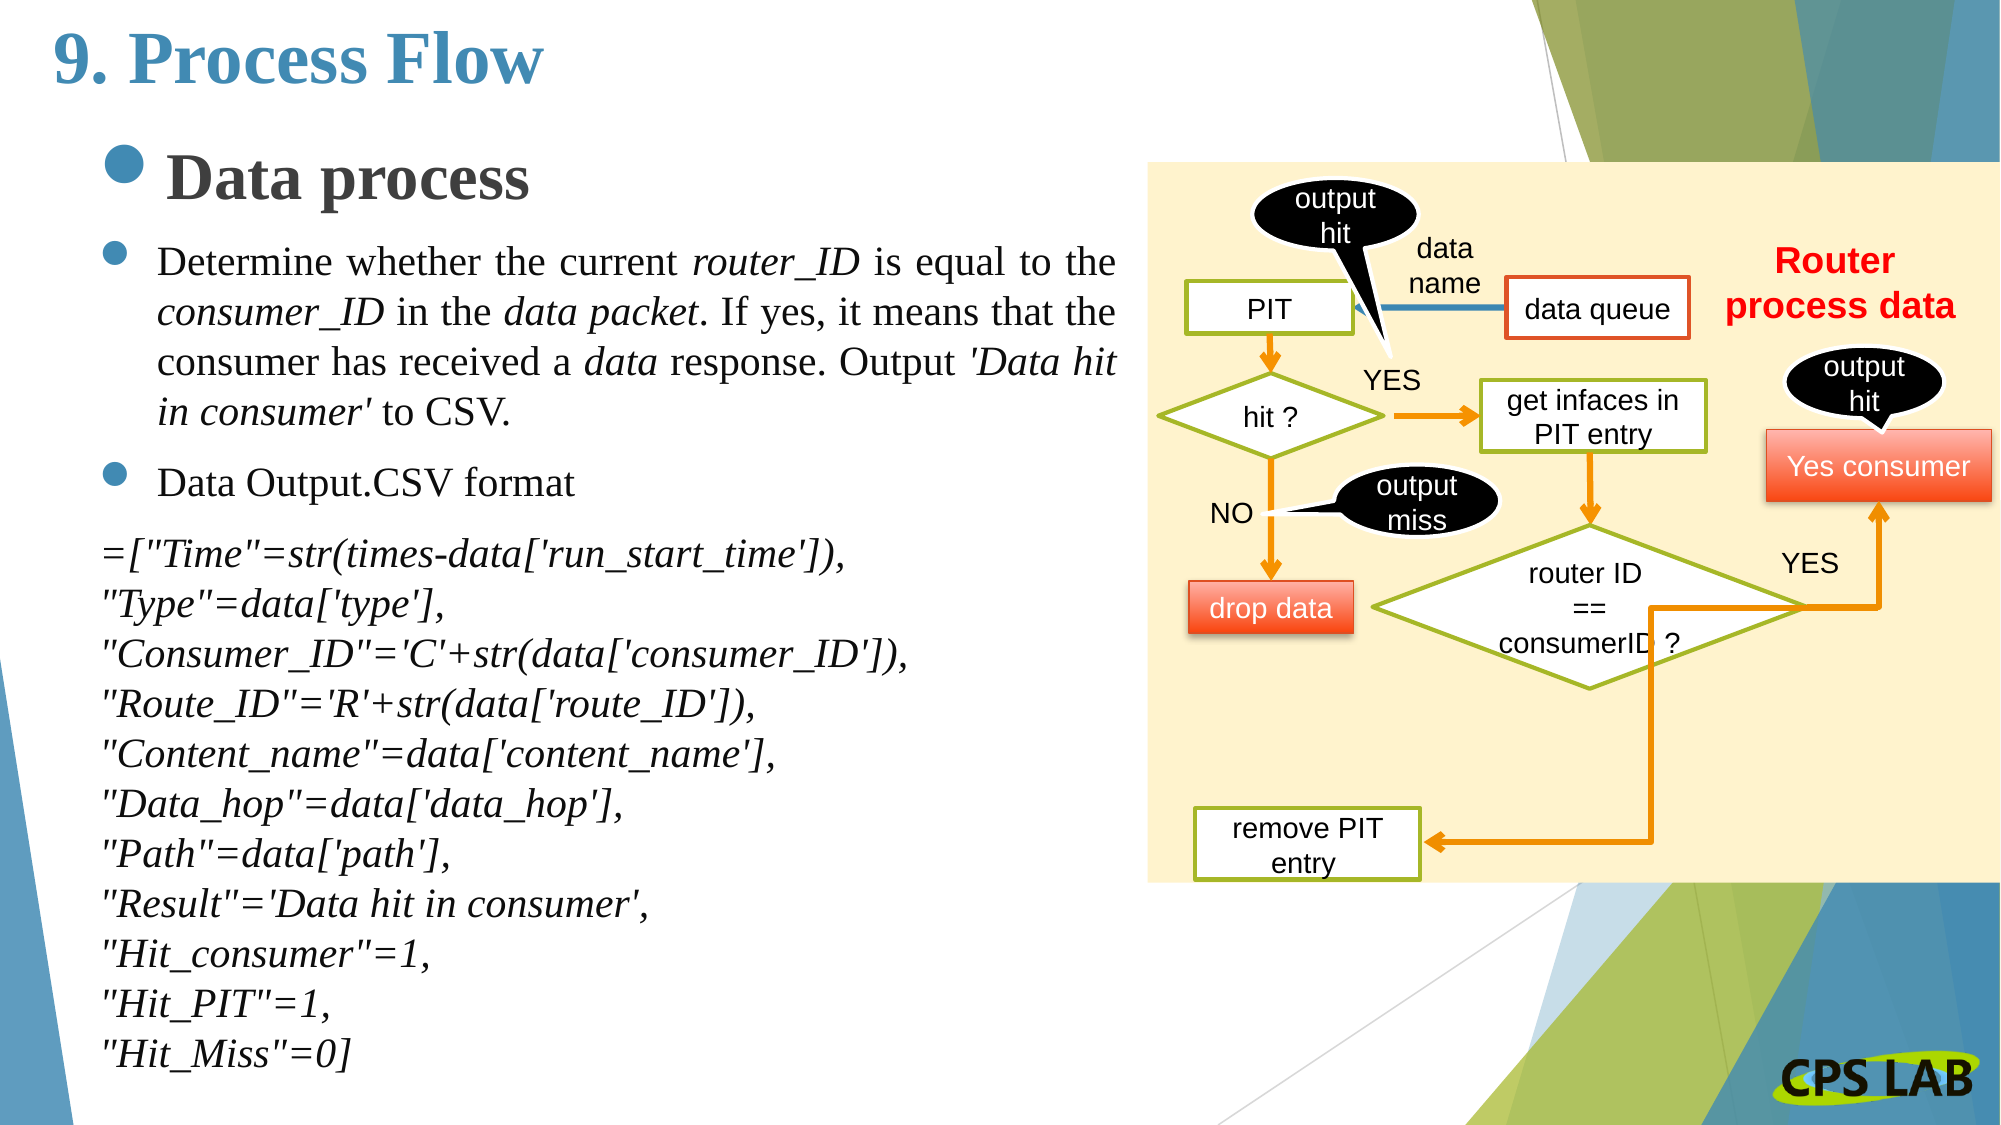

# 9. Process Flow
Data process
Determine whether the current router_ID is equal to the consumer_ID in the data packet. If yes, it means that the consumer has received a data response. Output 'Data hit in consumer' to CSV.
Data Output.CSV format
=["Time"=str(times-data['run_start_time']),   "Type"=data['type'], "Consumer_ID"='C'+str(data['consumer_ID']), "Route_ID"='R'+str(data['route_ID']), "Content_name"=data['content_name'], "Data_hop"=data['data_hop'],                        "Path"=data['path'],                                           "Result"='Data hit in consumer',                       "Hit_consumer"=1,                                              "Hit_PIT"=1,                                                     "Hit_Miss"=0]

output hit
data
name
Router
process data
data queue
PIT
output hit
YES
hit ?
get infaces in PIT entry
Yes consumer
output miss
NO
router ID
==
consumerID ?
YES
drop data
remove PIT entry